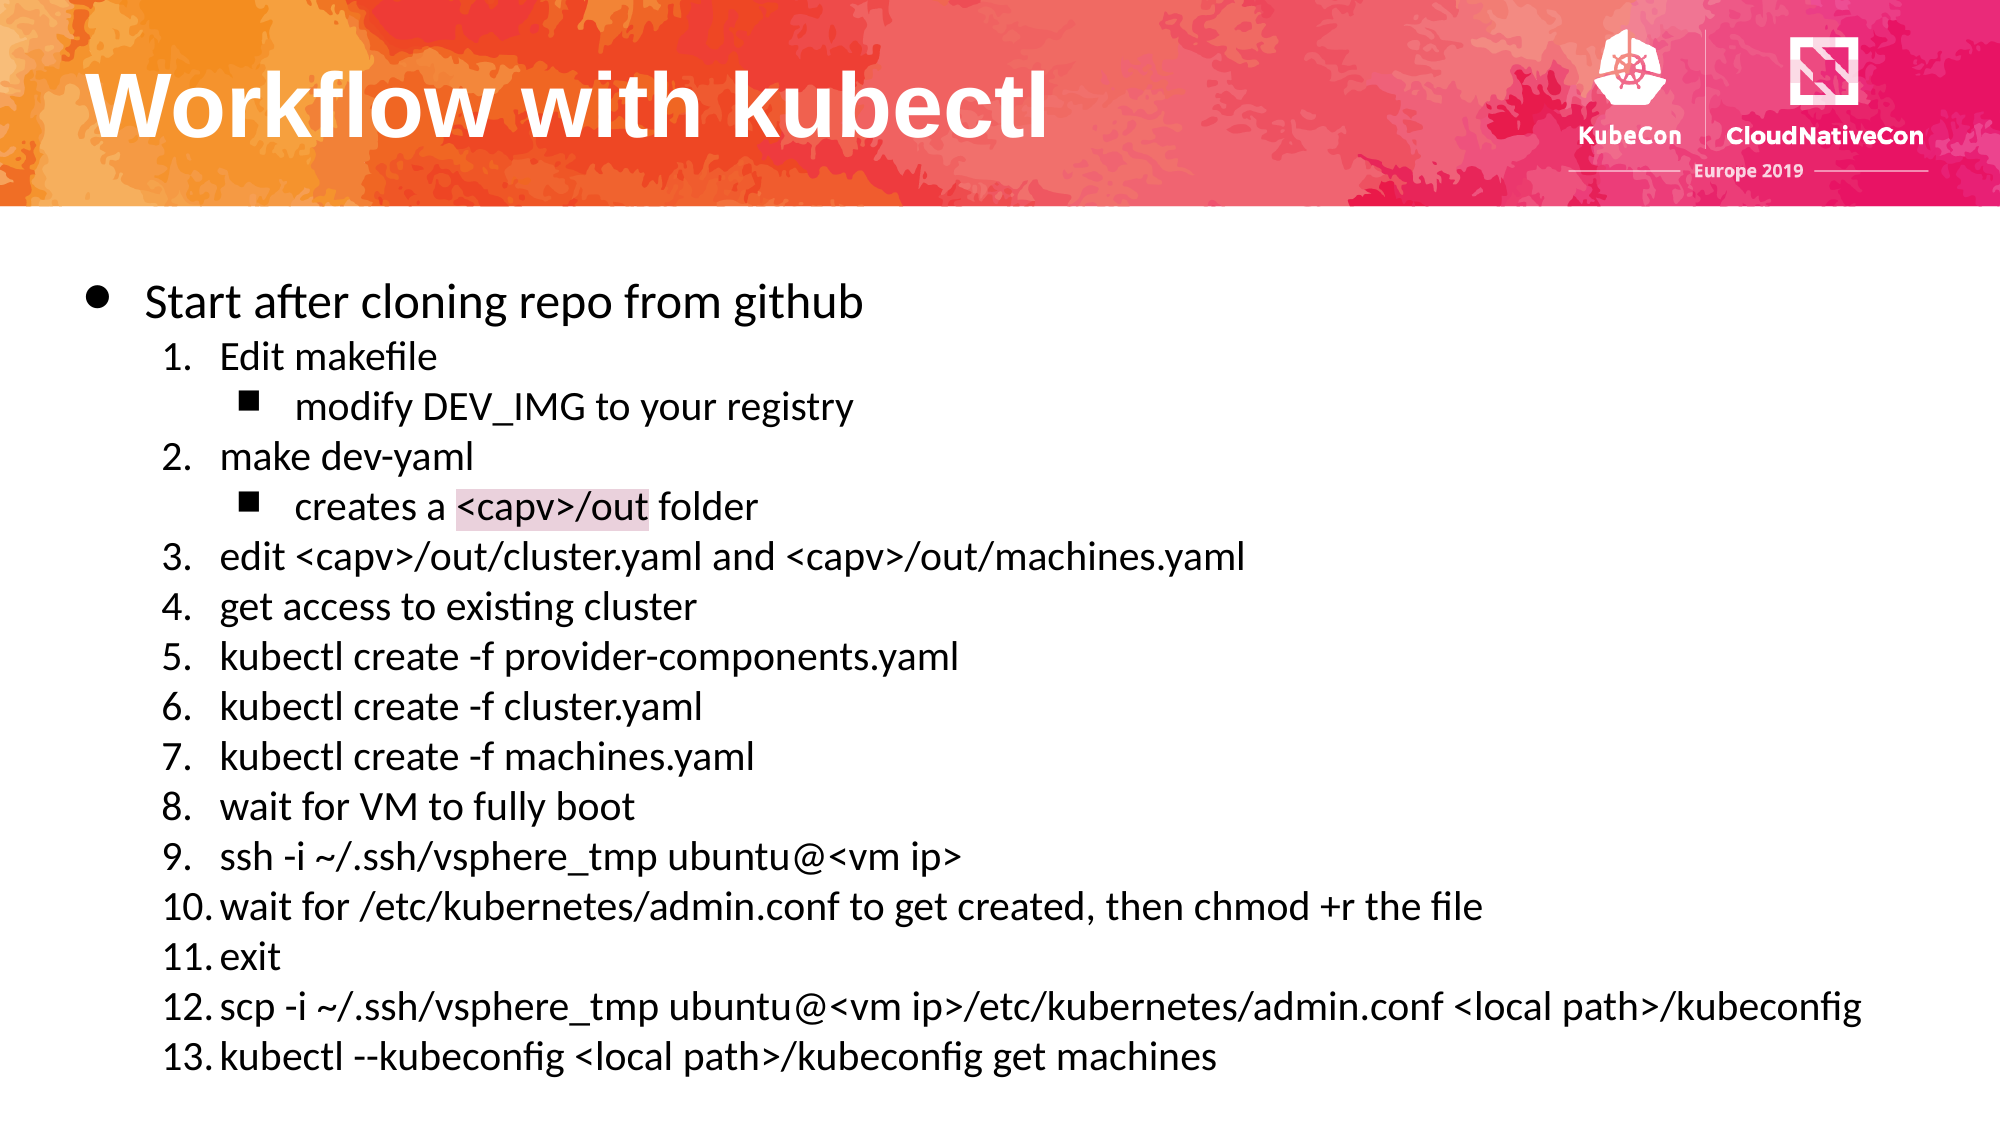

# Workflow with kubectl
Start after cloning repo from github
Edit makefile
modify DEV_IMG to your registry
make dev-yaml
creates a <capv>/out folder
edit <capv>/out/cluster.yaml and <capv>/out/machines.yaml
get access to existing cluster
kubectl create -f provider-components.yaml
kubectl create -f cluster.yaml
kubectl create -f machines.yaml
wait for VM to fully boot
ssh -i ~/.ssh/vsphere_tmp ubuntu@<vm ip>
wait for /etc/kubernetes/admin.conf to get created, then chmod +r the file
exit
scp -i ~/.ssh/vsphere_tmp ubuntu@<vm ip>/etc/kubernetes/admin.conf <local path>/kubeconfig
kubectl --kubeconfig <local path>/kubeconfig get machines